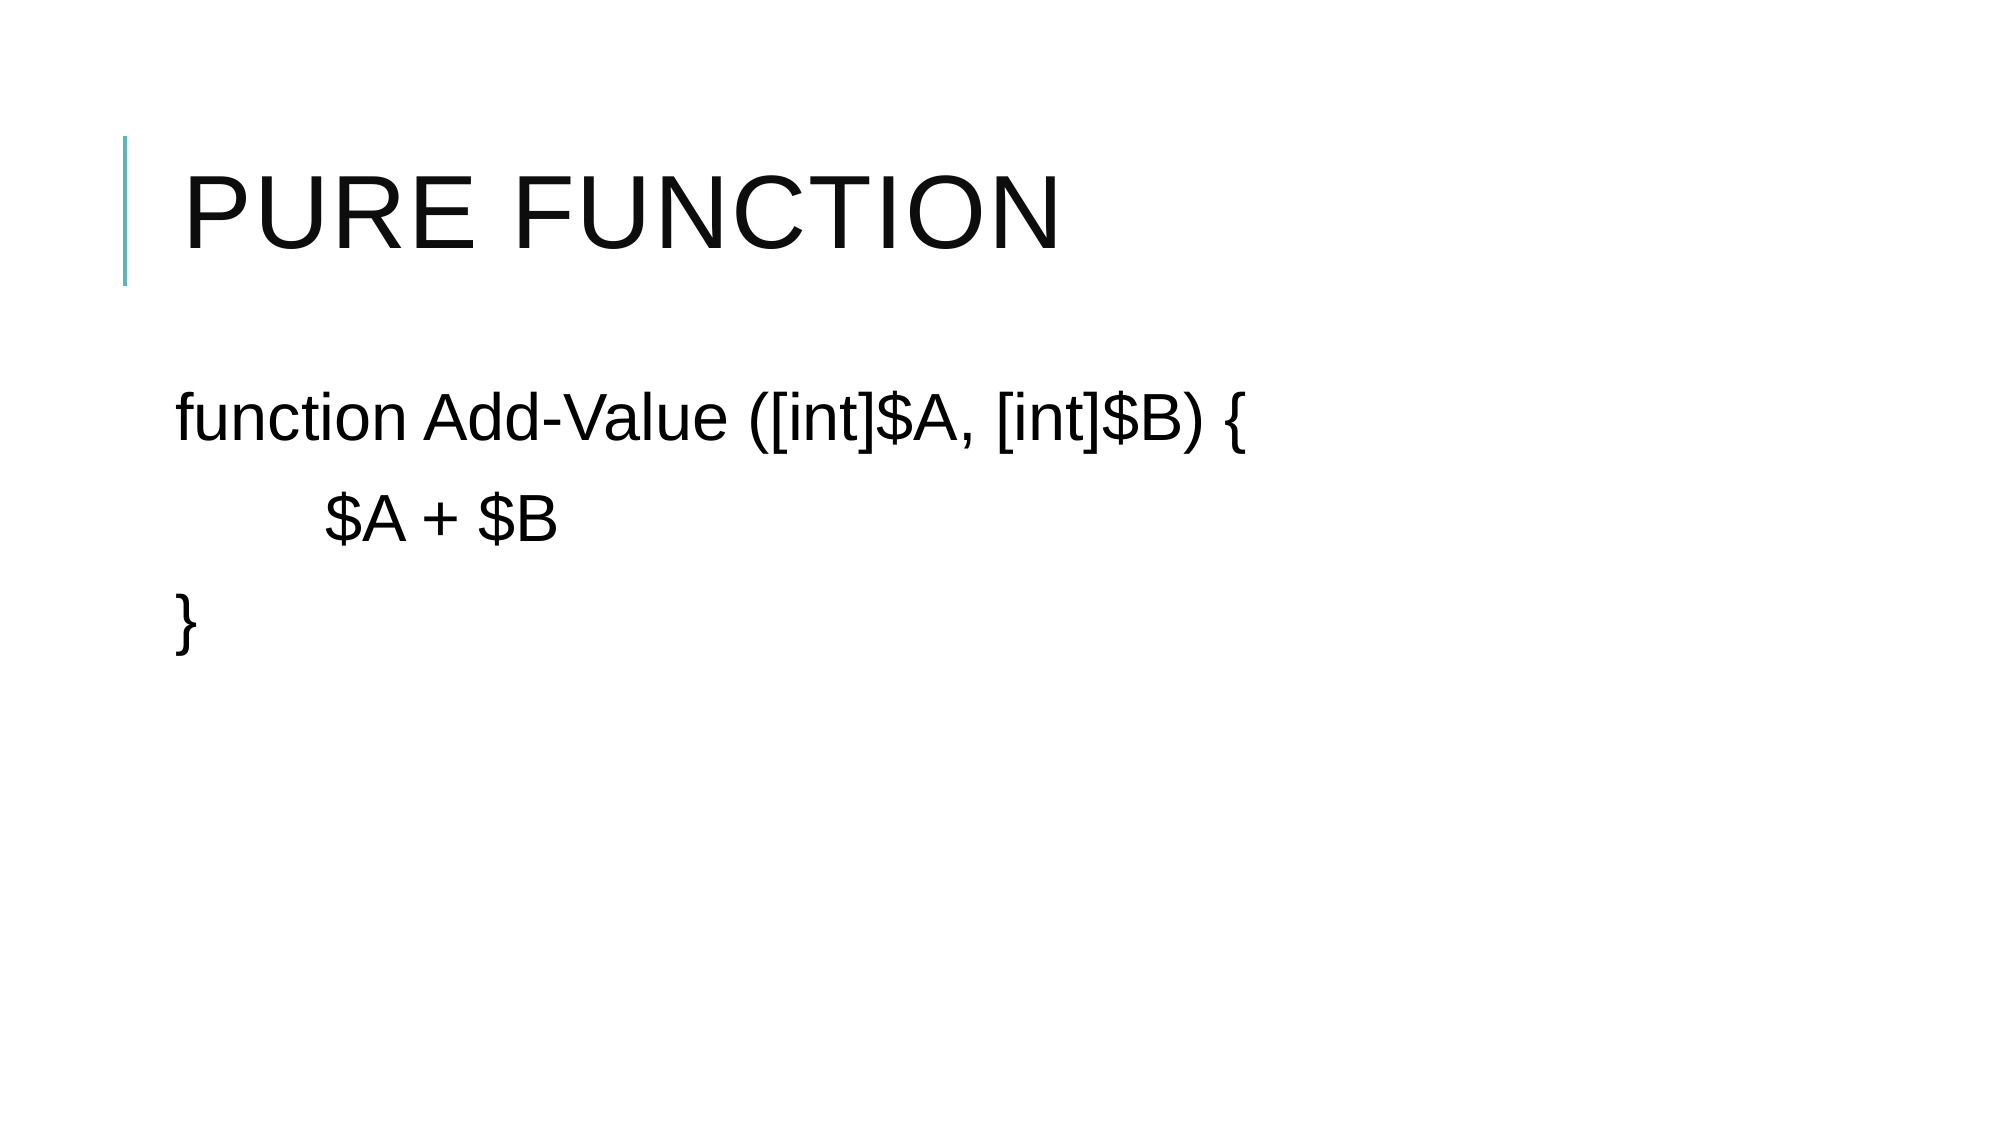

# Pure function
function Add-Value ([int]$A, [int]$B) {
	$A + $B
}